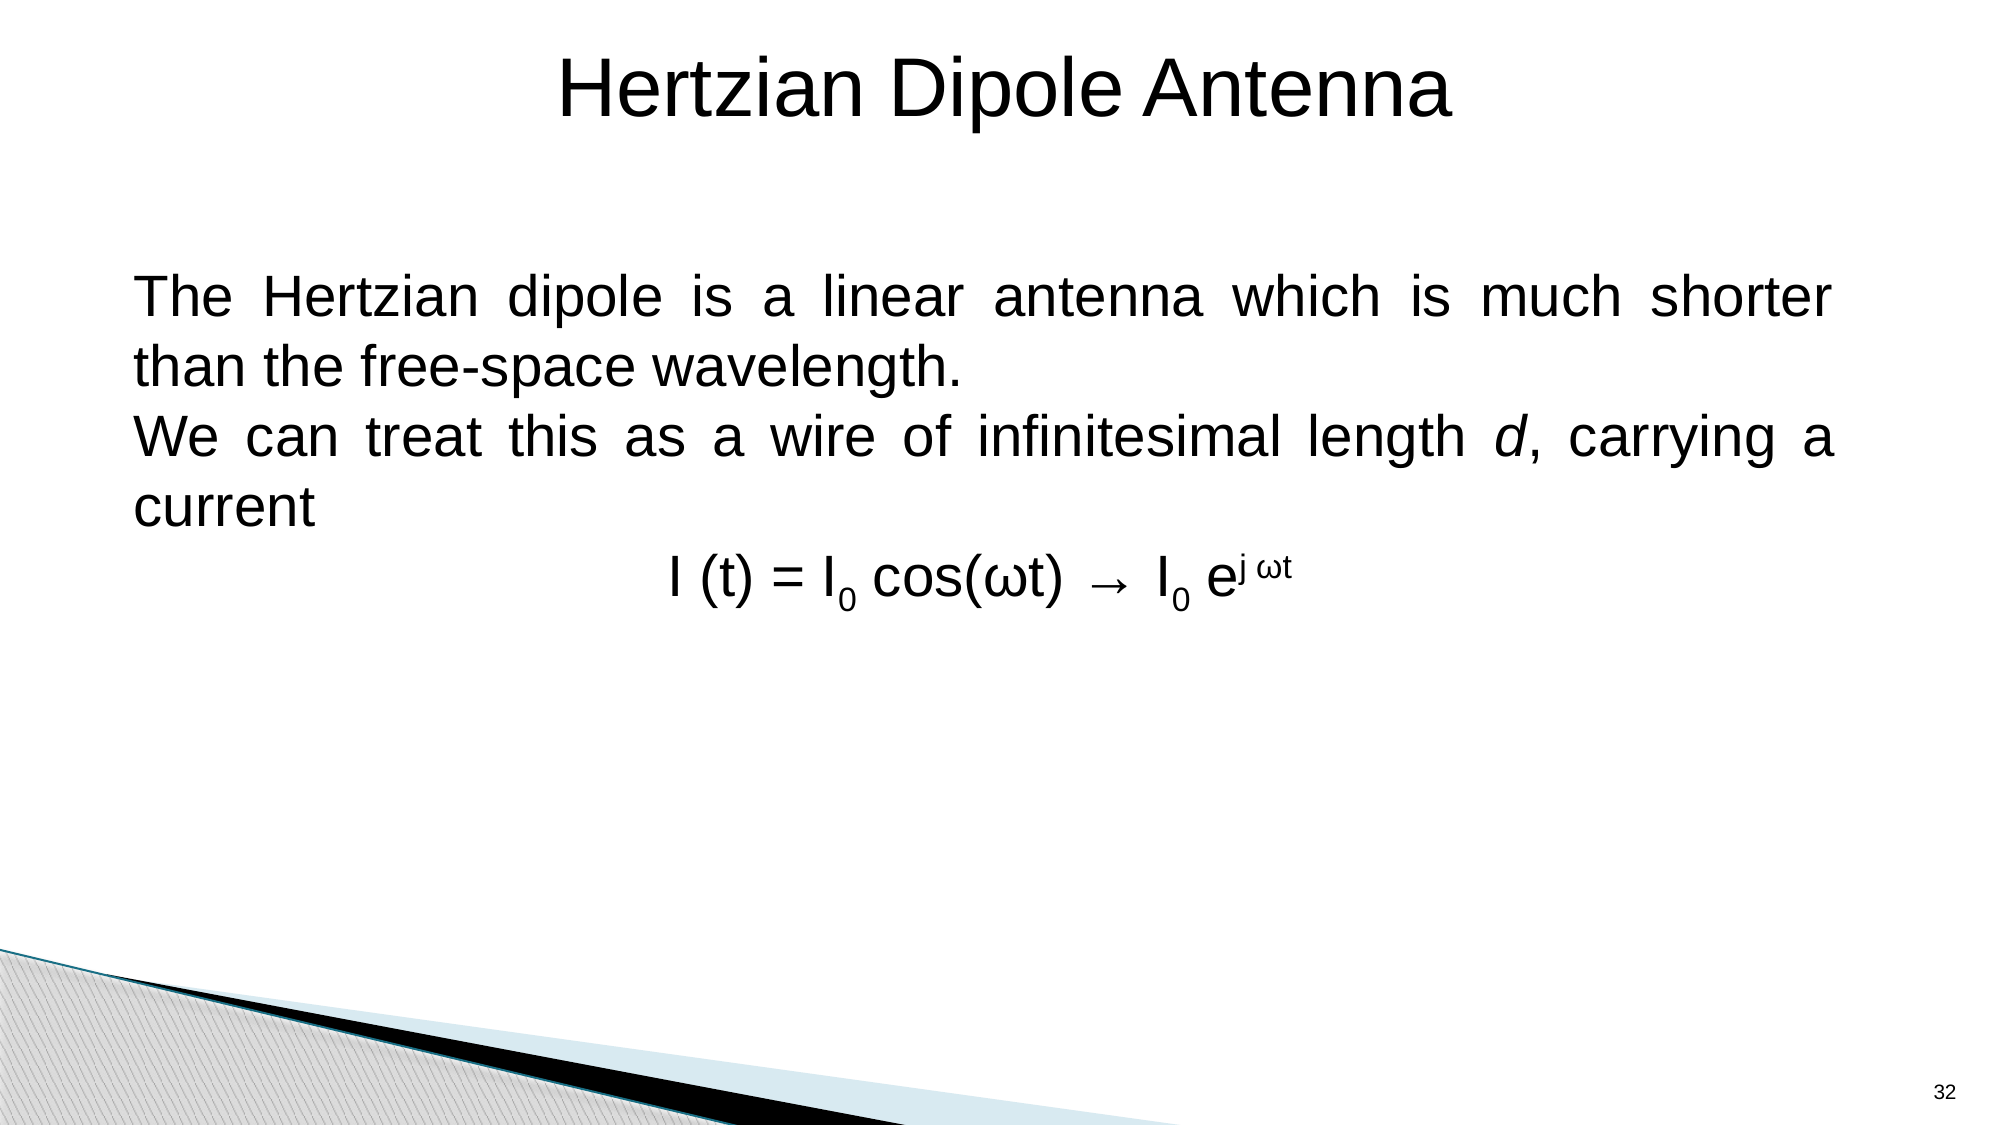

Hertzian Dipole Antenna
The Hertzian dipole is a linear antenna which is much shorter than the free-space wavelength.
We can treat this as a wire of infinitesimal length d, carrying a current
I (t) = I0 cos(ωt) → I0 ej ωt
32